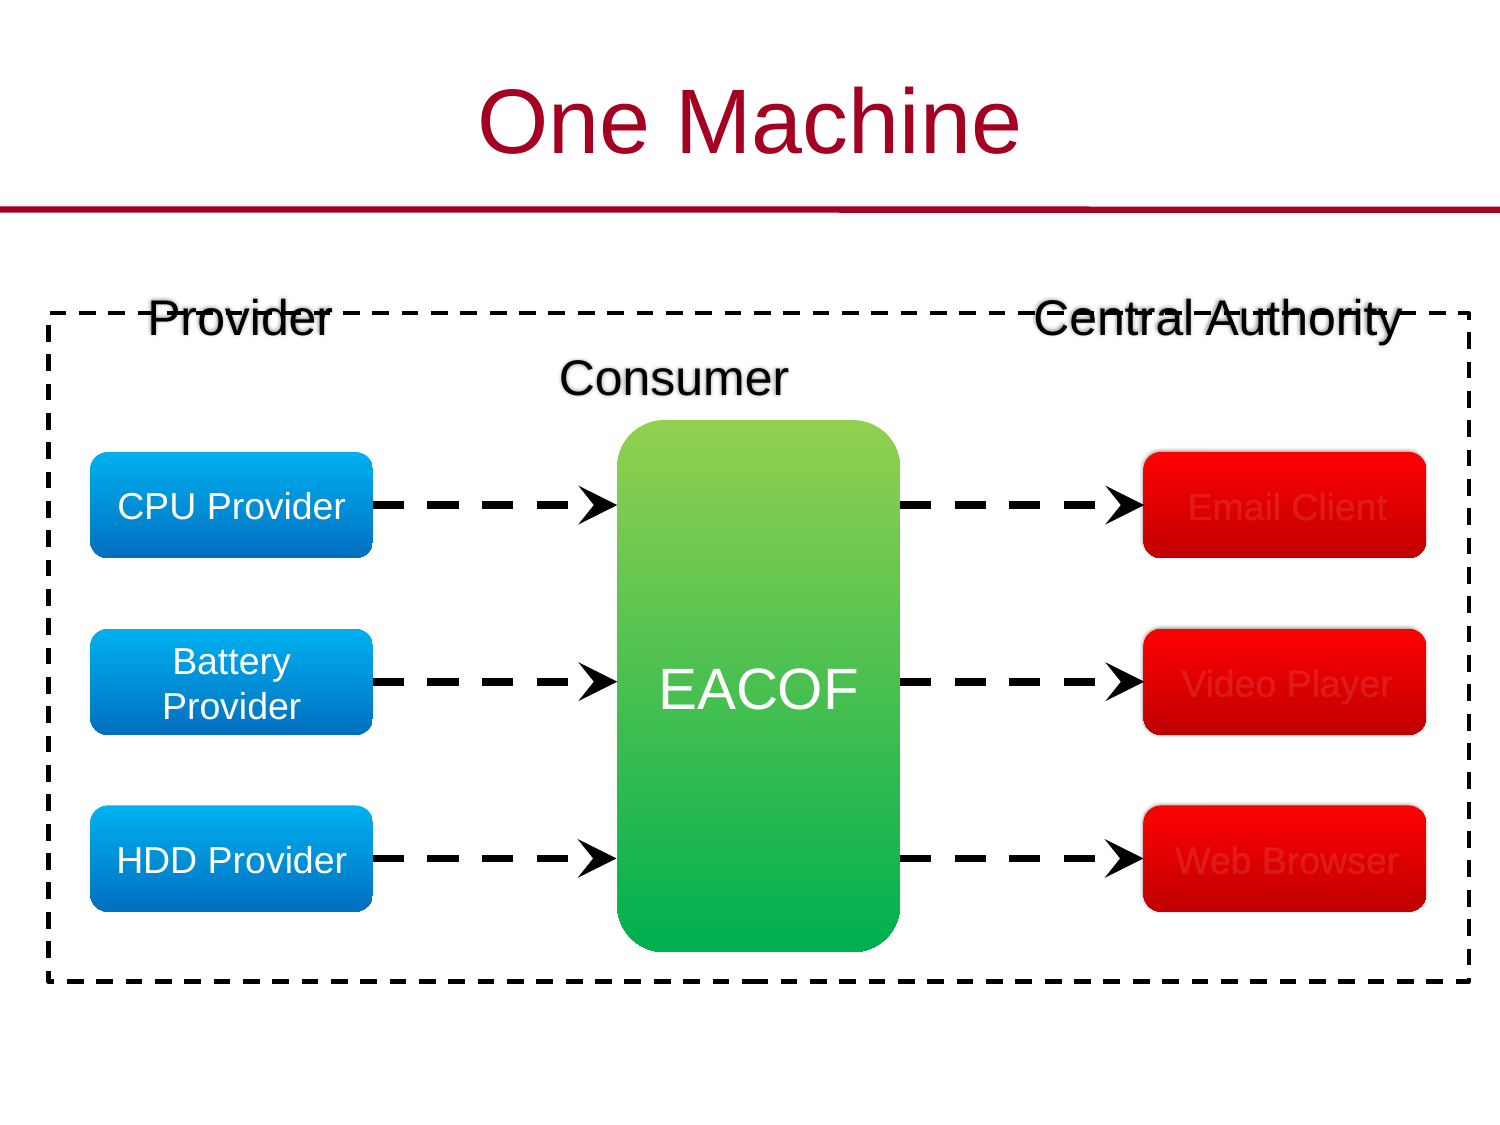

# One Machine
  Provider			 		 Central Authority		          Consumer

EACOF
CPU Provider
Email Client
Battery Provider
Video Player
HDD Provider
Web Browser